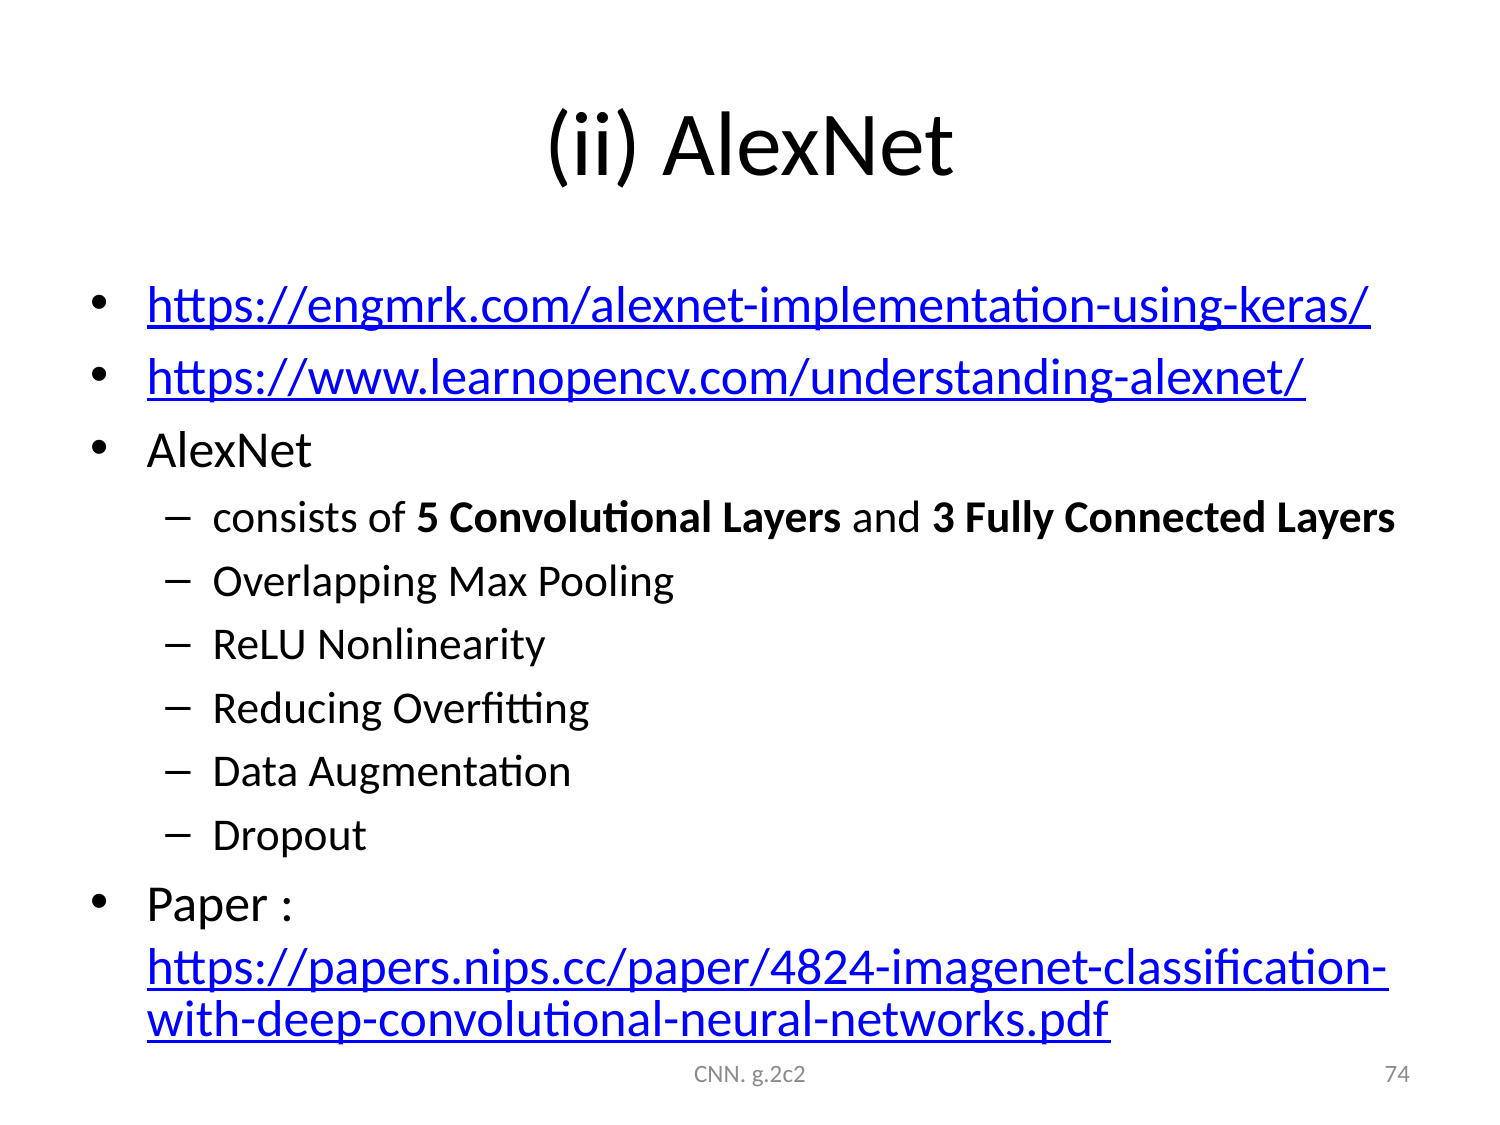

# (ii) AlexNet
https://engmrk.com/alexnet-implementation-using-keras/
https://www.learnopencv.com/understanding-alexnet/
AlexNet
consists of 5 Convolutional Layers and 3 Fully Connected Layers
Overlapping Max Pooling
ReLU Nonlinearity
Reducing Overfitting
Data Augmentation
Dropout
Paper : https://papers.nips.cc/paper/4824-imagenet-classification-with-deep-convolutional-neural-networks.pdf
CNN. g.2c2
74